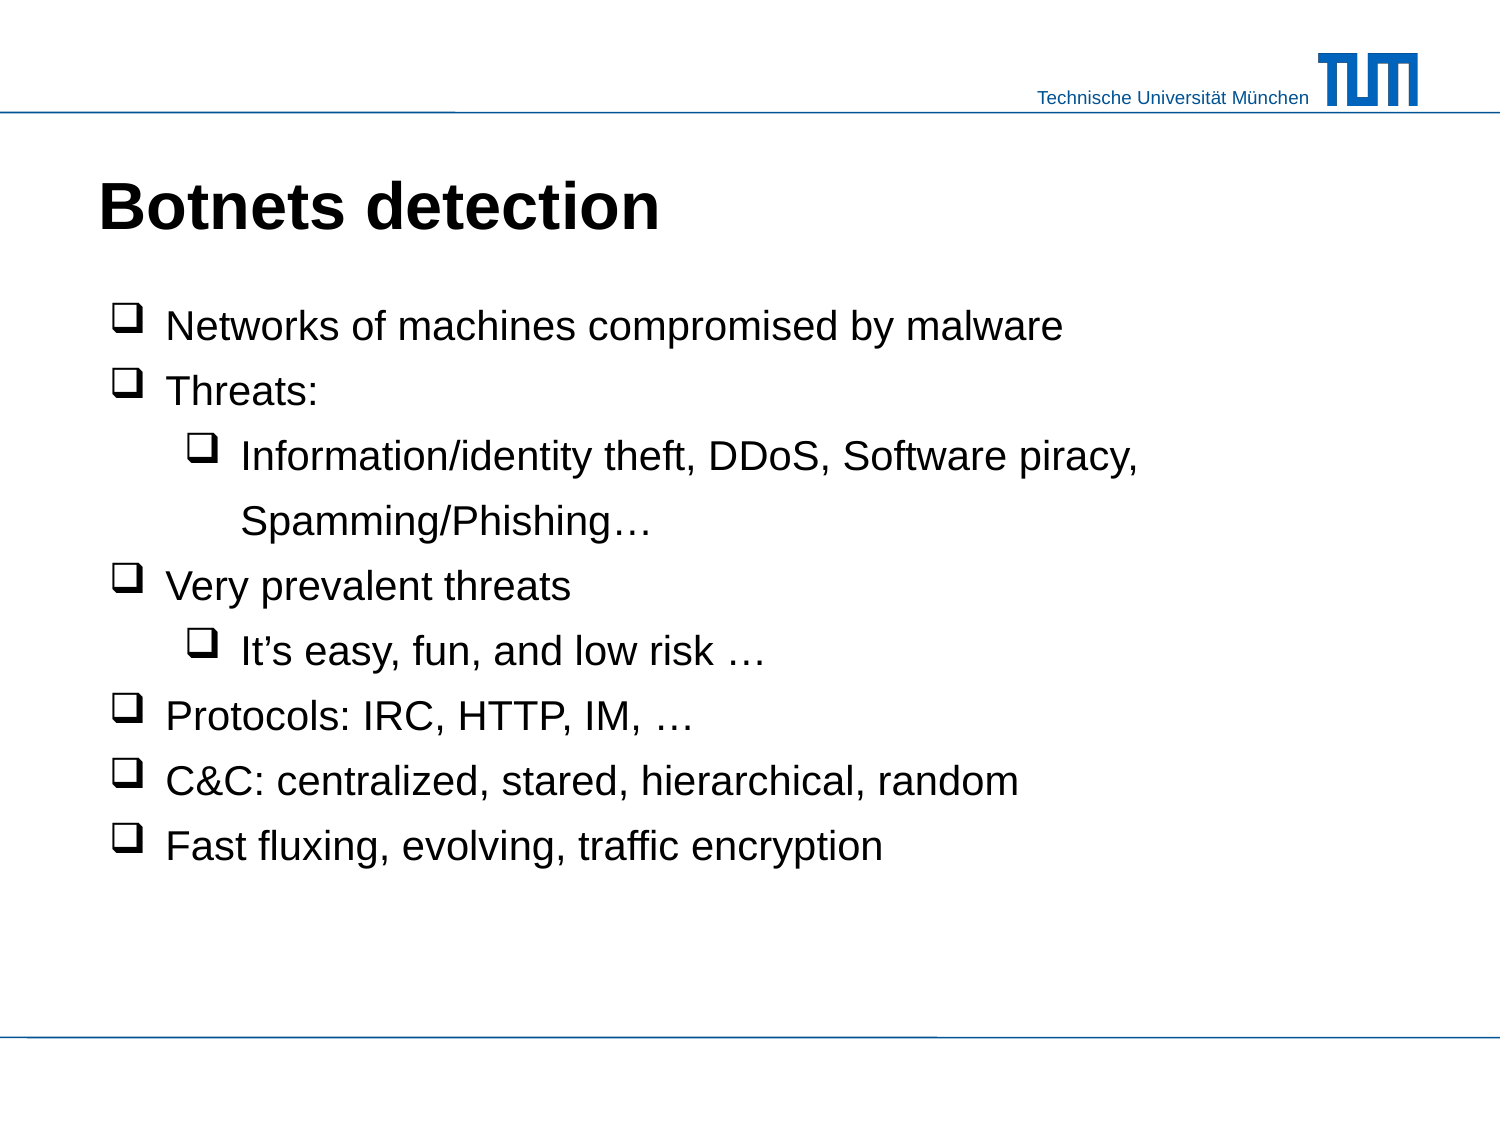

# Botnets detection
Networks of machines compromised by malware
Threats:
Information/identity theft, DDoS, Software piracy, Spamming/Phishing…
Very prevalent threats
It’s easy, fun, and low risk …
Protocols: IRC, HTTP, IM, …
C&C: centralized, stared, hierarchical, random
Fast fluxing, evolving, traffic encryption